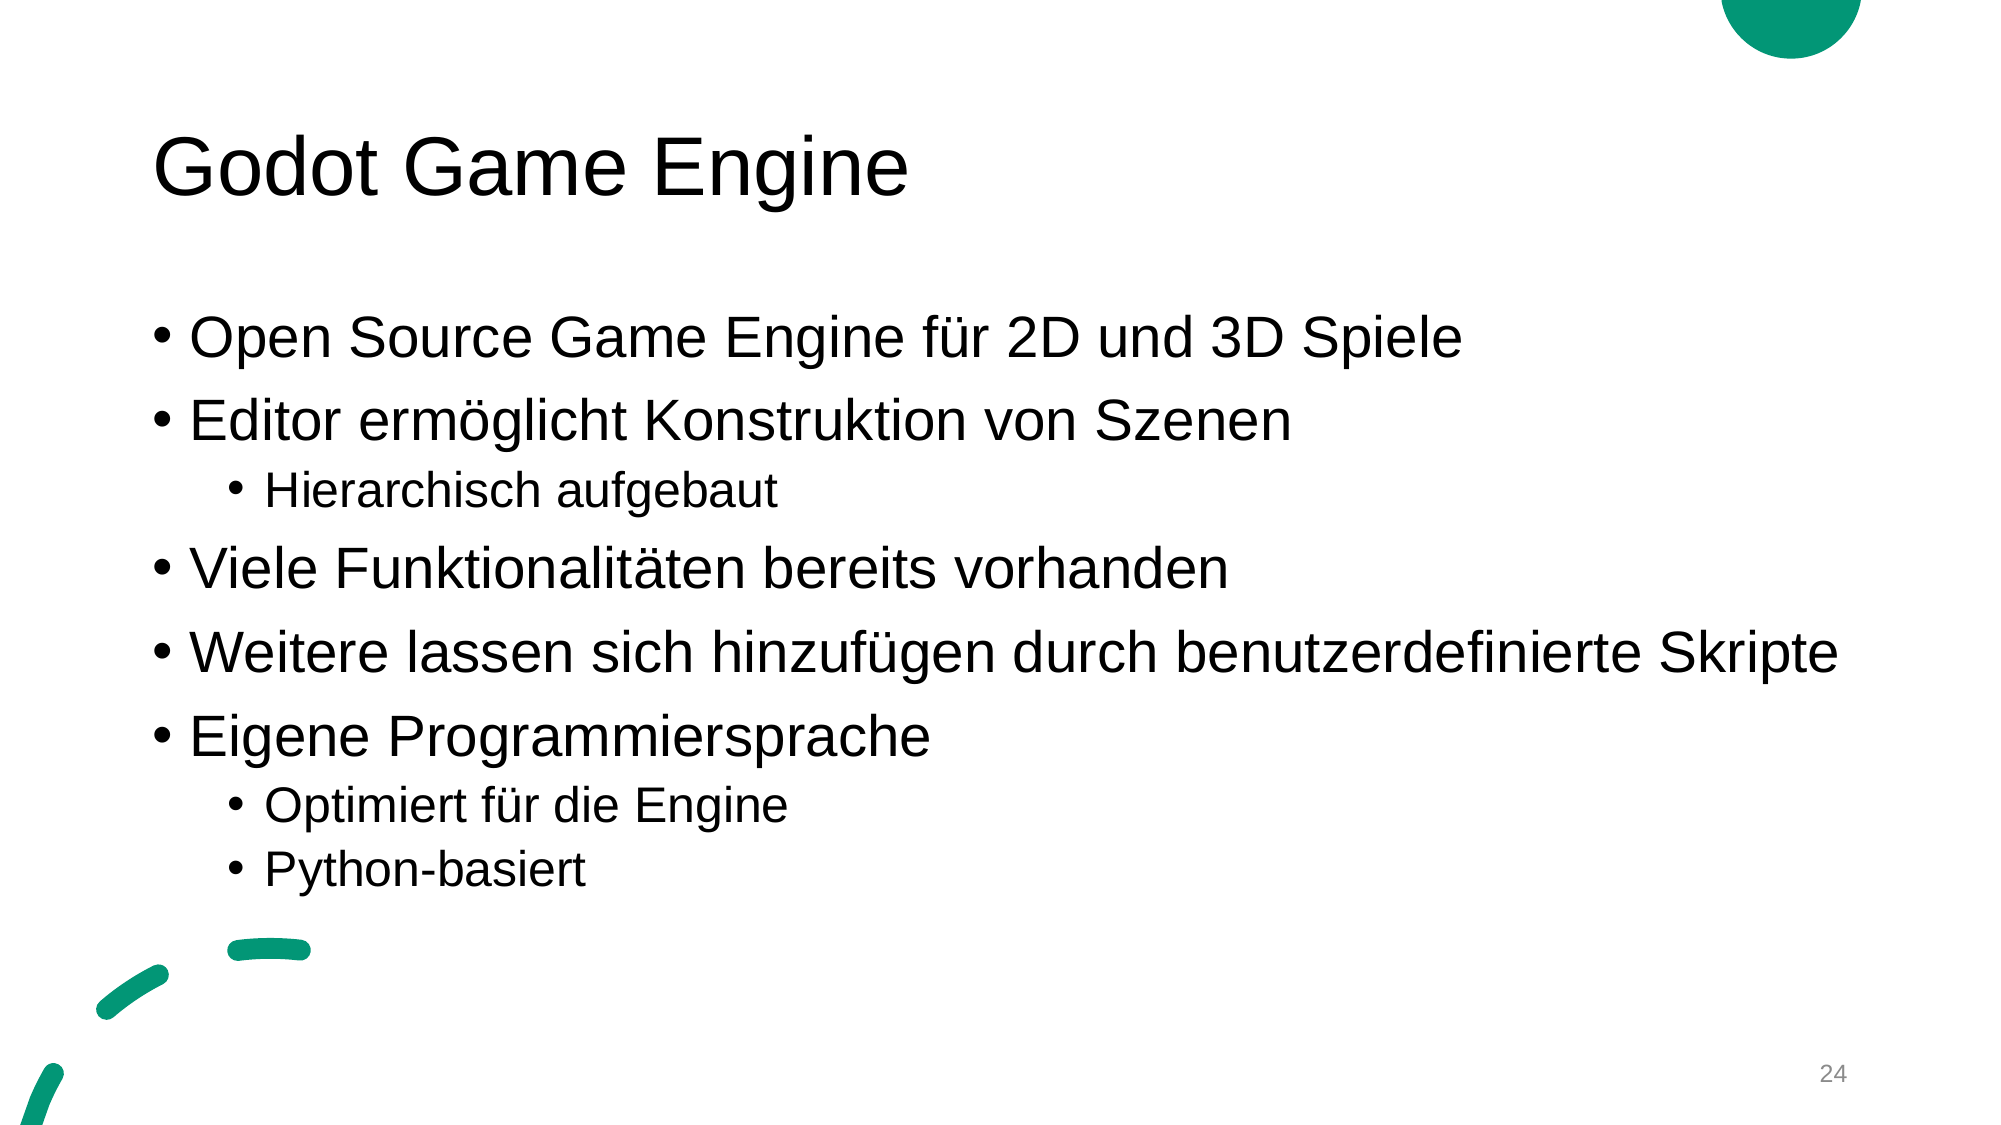

# Godot Game Engine
Open Source Game Engine für 2D und 3D Spiele
Editor ermöglicht Konstruktion von Szenen
Hierarchisch aufgebaut
Viele Funktionalitäten bereits vorhanden
Weitere lassen sich hinzufügen durch benutzerdefinierte Skripte
Eigene Programmiersprache
Optimiert für die Engine
Python-basiert
24